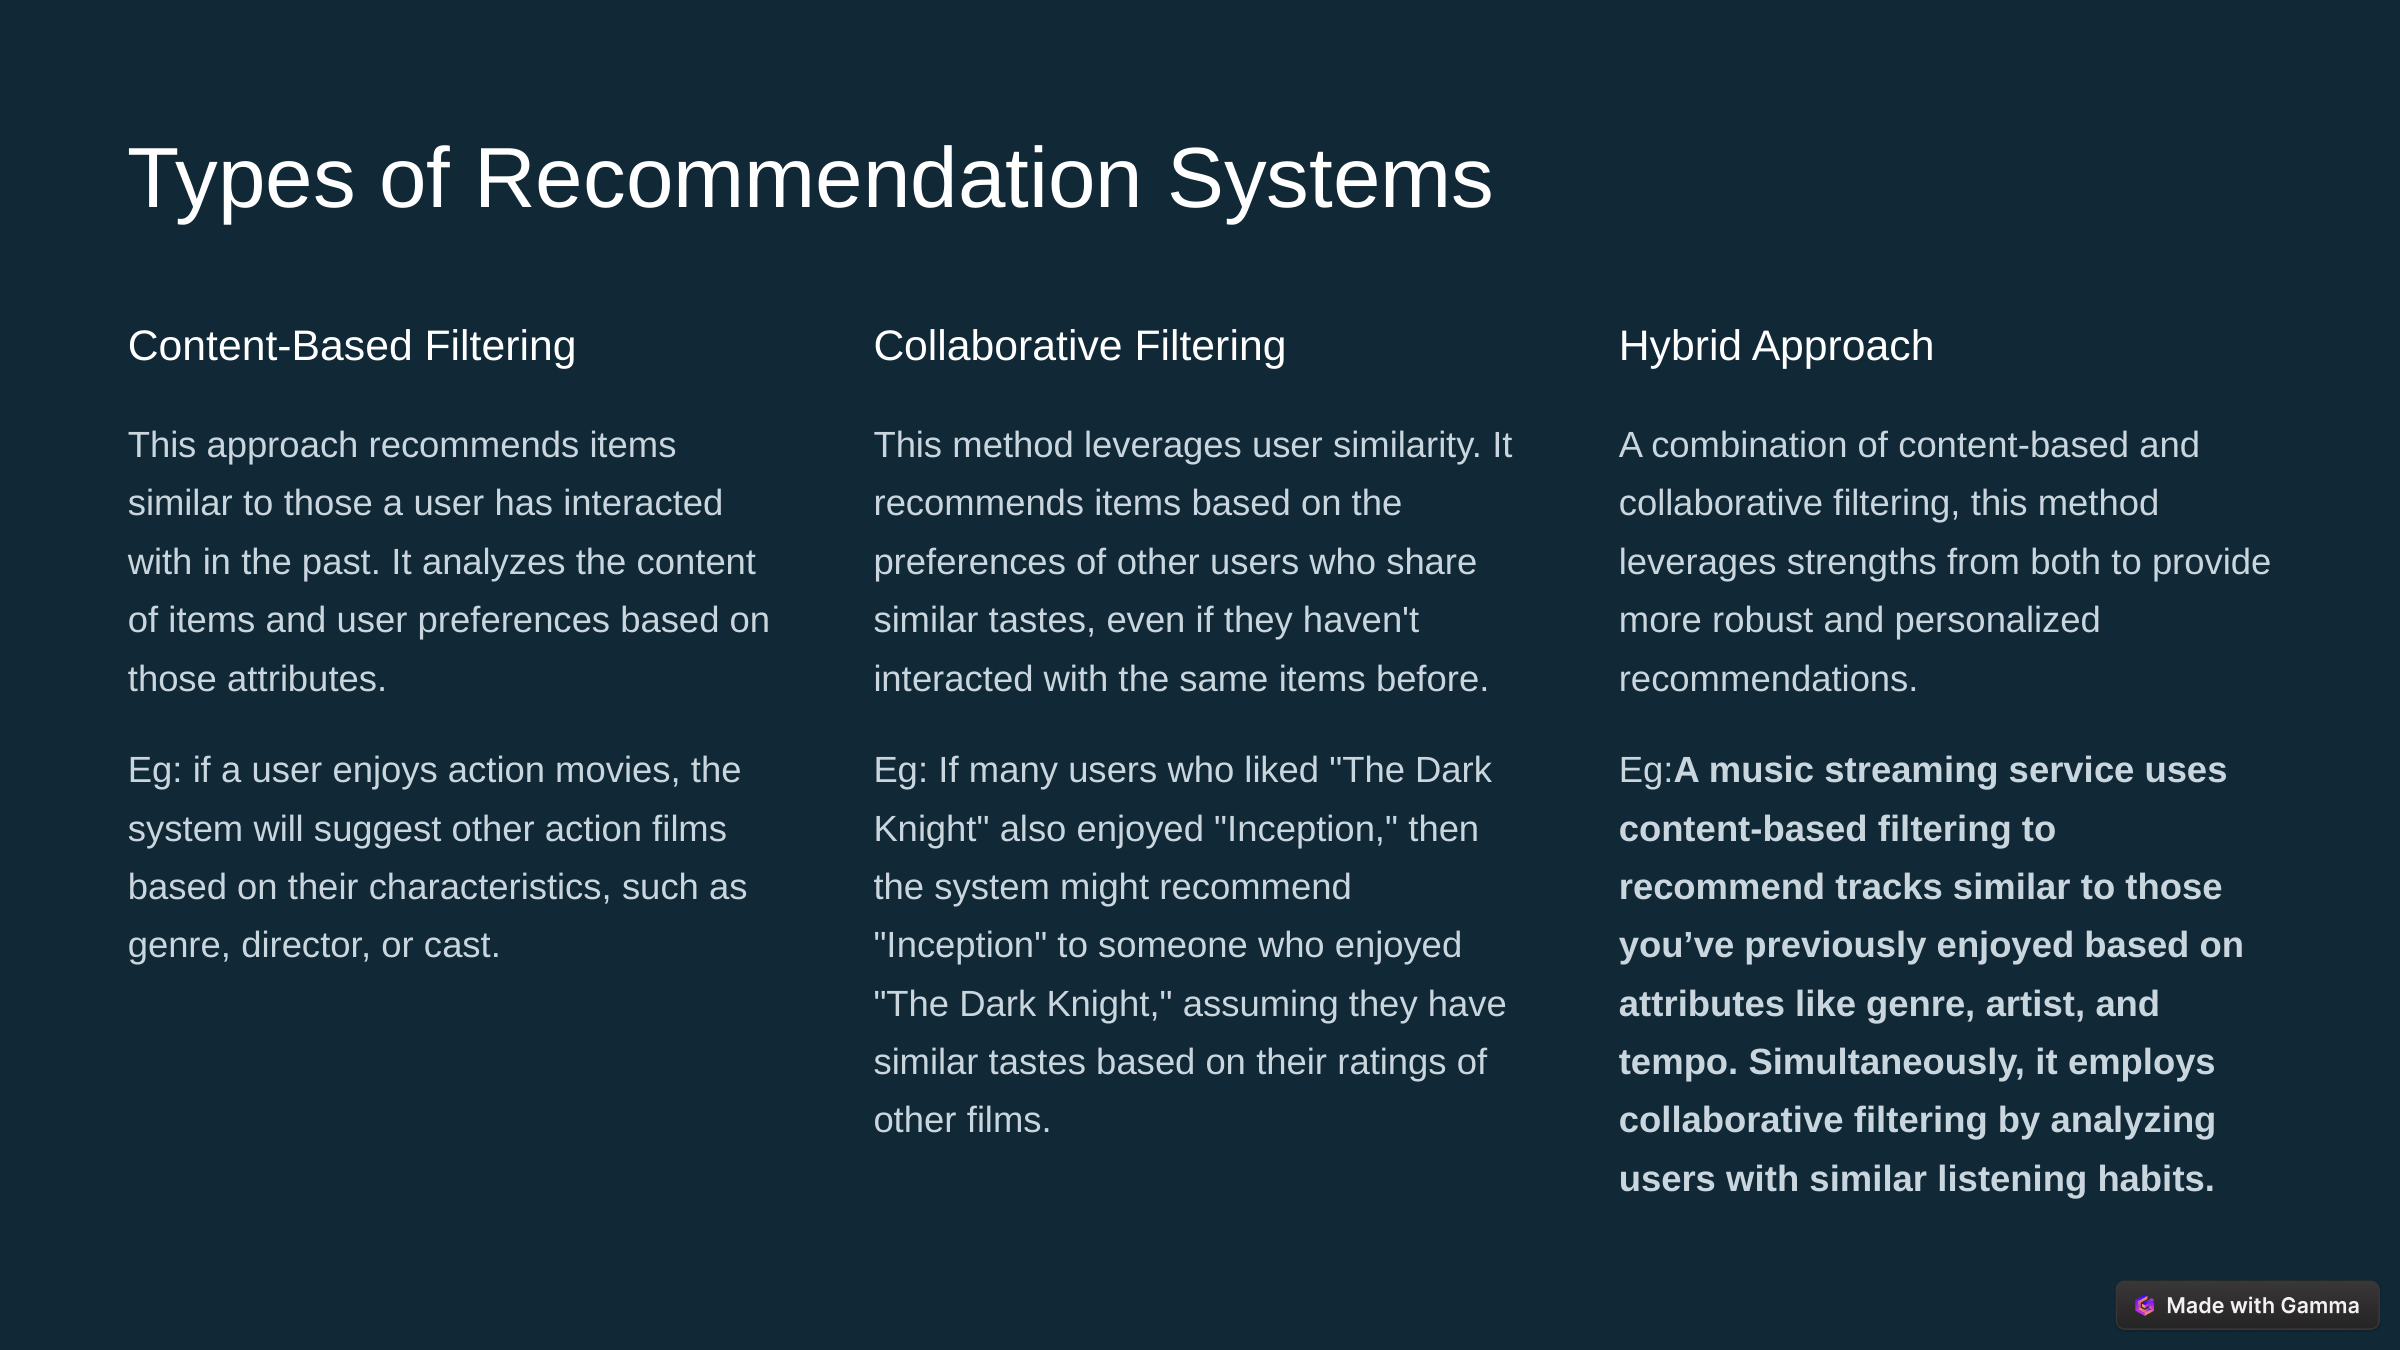

Types of Recommendation Systems
Content-Based Filtering
Collaborative Filtering
Hybrid Approach
This approach recommends items similar to those a user has interacted with in the past. It analyzes the content of items and user preferences based on those attributes.
This method leverages user similarity. It recommends items based on the preferences of other users who share similar tastes, even if they haven't interacted with the same items before.
A combination of content-based and collaborative filtering, this method leverages strengths from both to provide more robust and personalized recommendations.
Eg: if a user enjoys action movies, the system will suggest other action films based on their characteristics, such as genre, director, or cast.
Eg: If many users who liked "The Dark Knight" also enjoyed "Inception," then the system might recommend "Inception" to someone who enjoyed "The Dark Knight," assuming they have similar tastes based on their ratings of other films.
Eg:A music streaming service uses content-based filtering to recommend tracks similar to those you’ve previously enjoyed based on attributes like genre, artist, and tempo. Simultaneously, it employs collaborative filtering by analyzing users with similar listening habits.